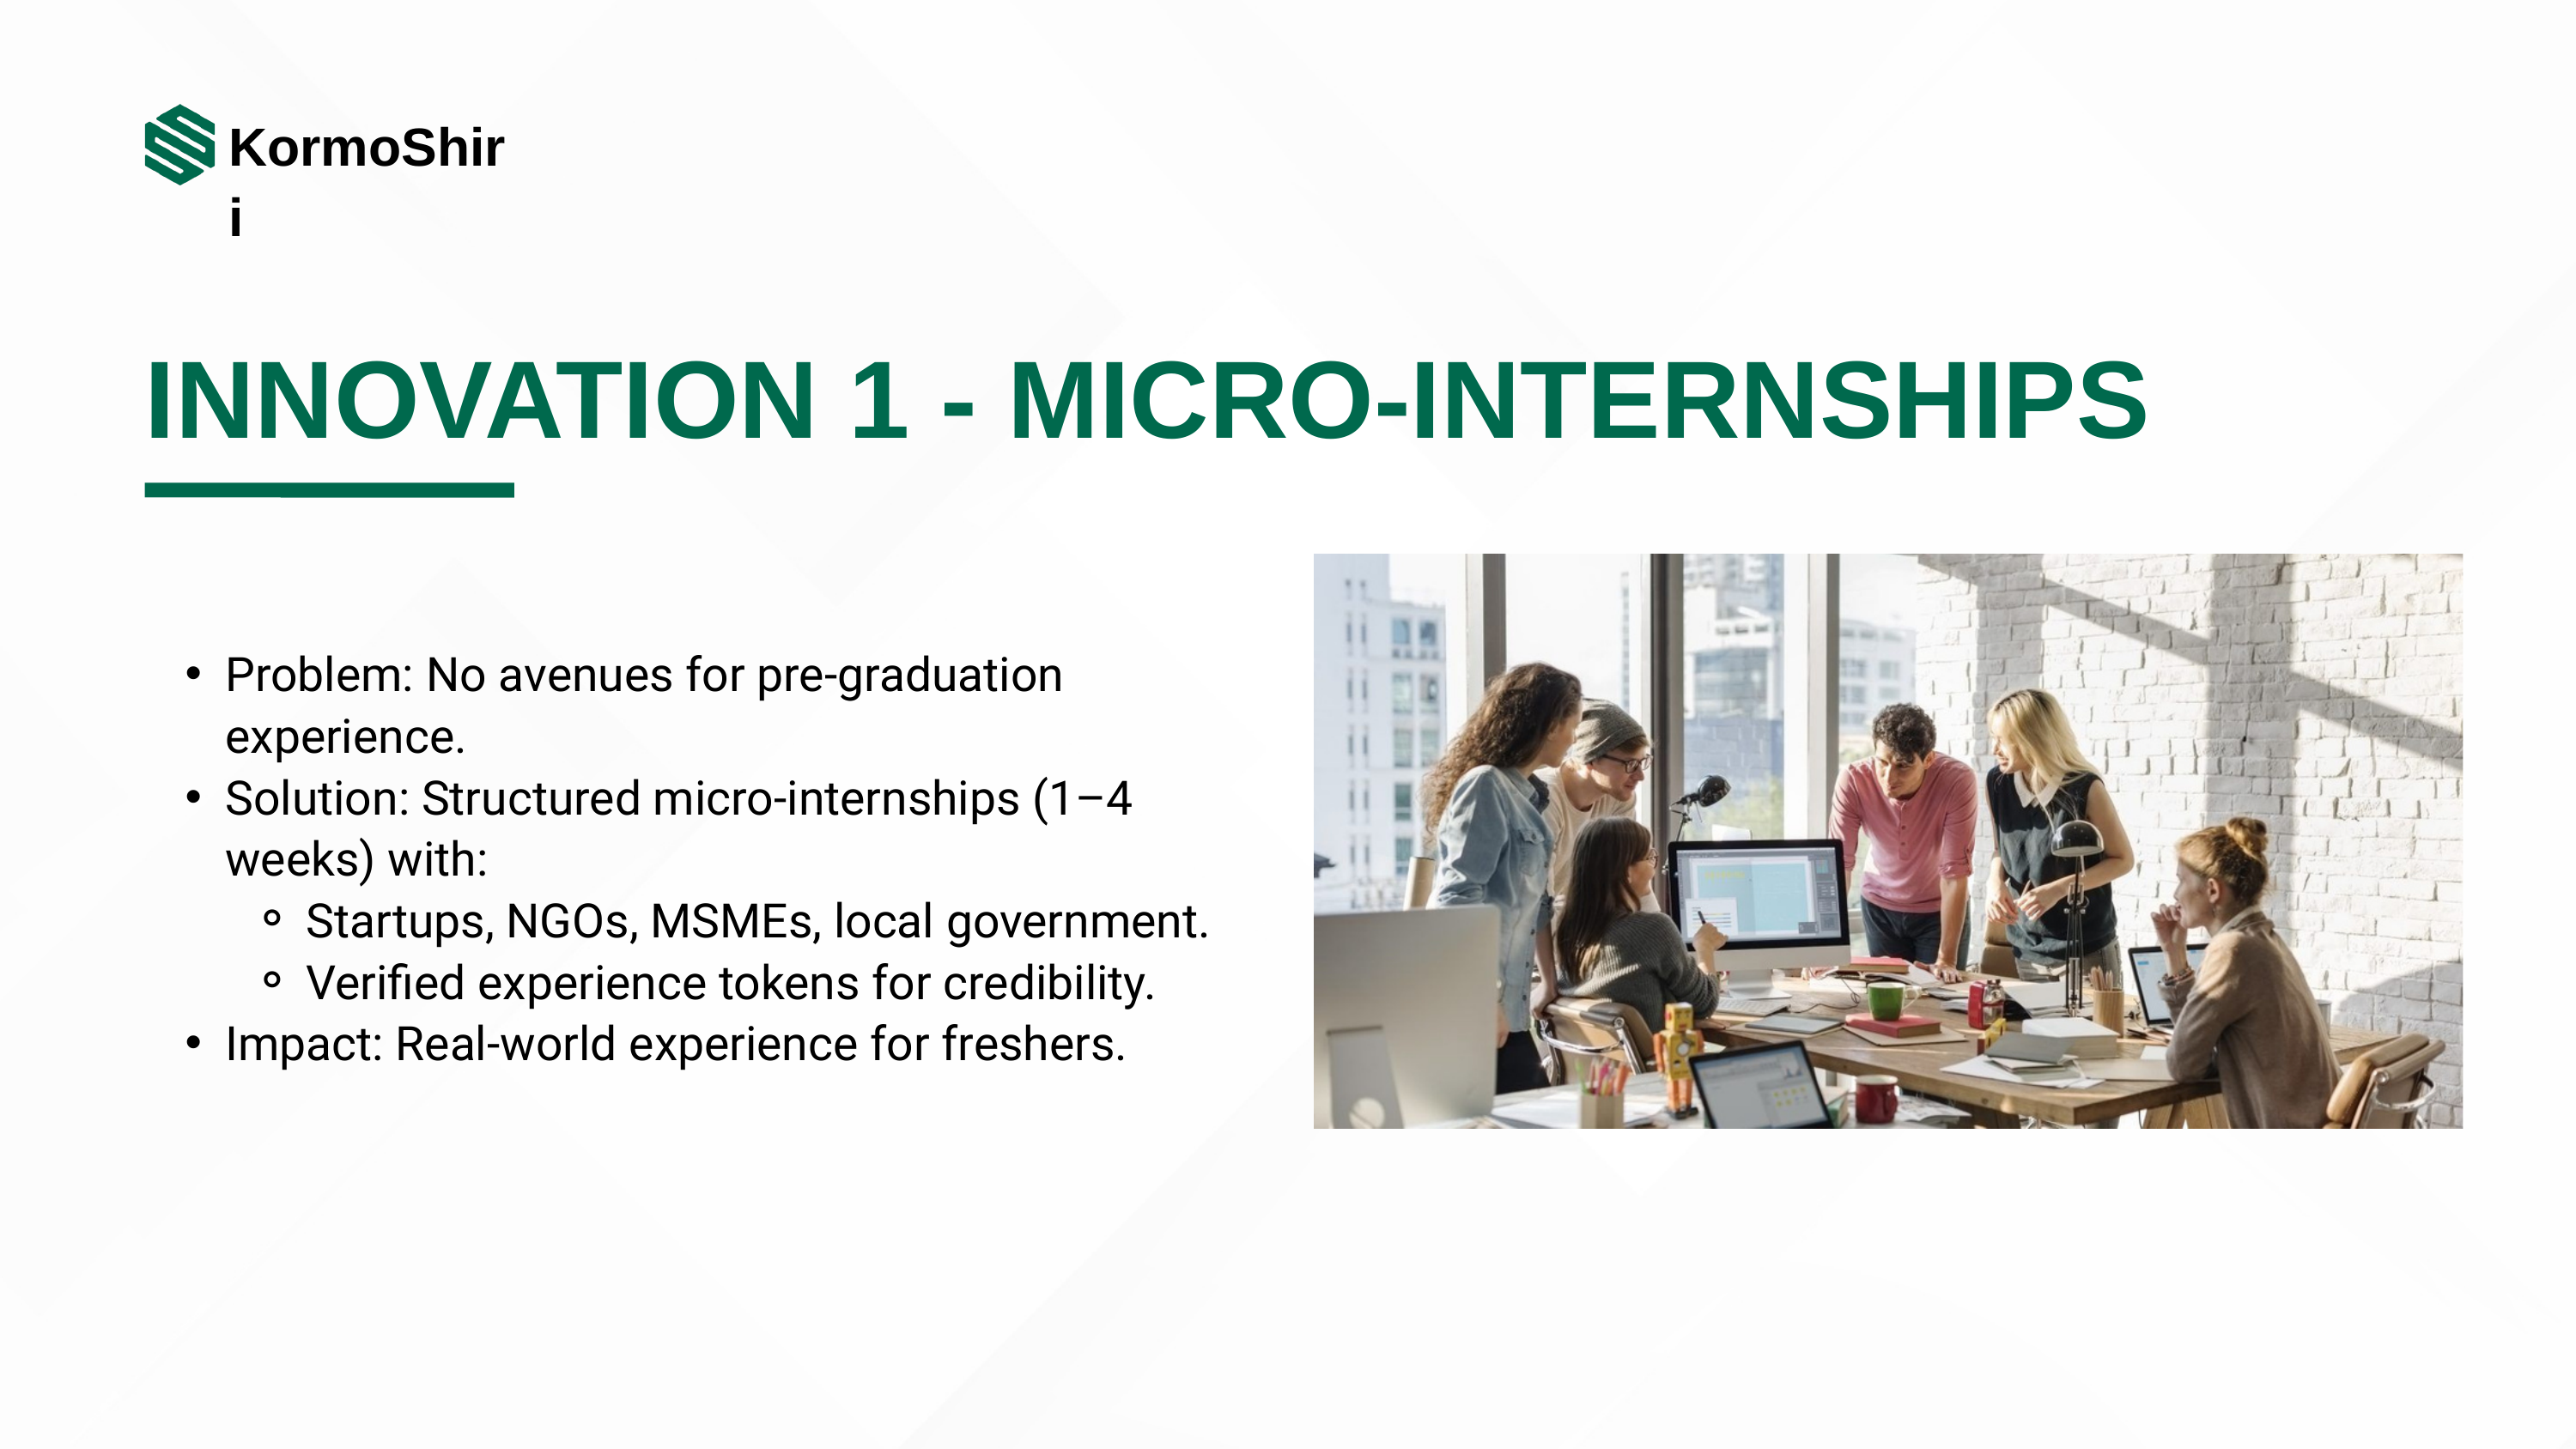

KormoShiri
INNOVATION 1 - MICRO-INTERNSHIPS

Problem: No avenues for pre-graduation experience.
Solution: Structured micro-internships (1–4 weeks) with:
Startups, NGOs, MSMEs, local government.
Verified experience tokens for credibility.
Impact: Real-world experience for freshers.